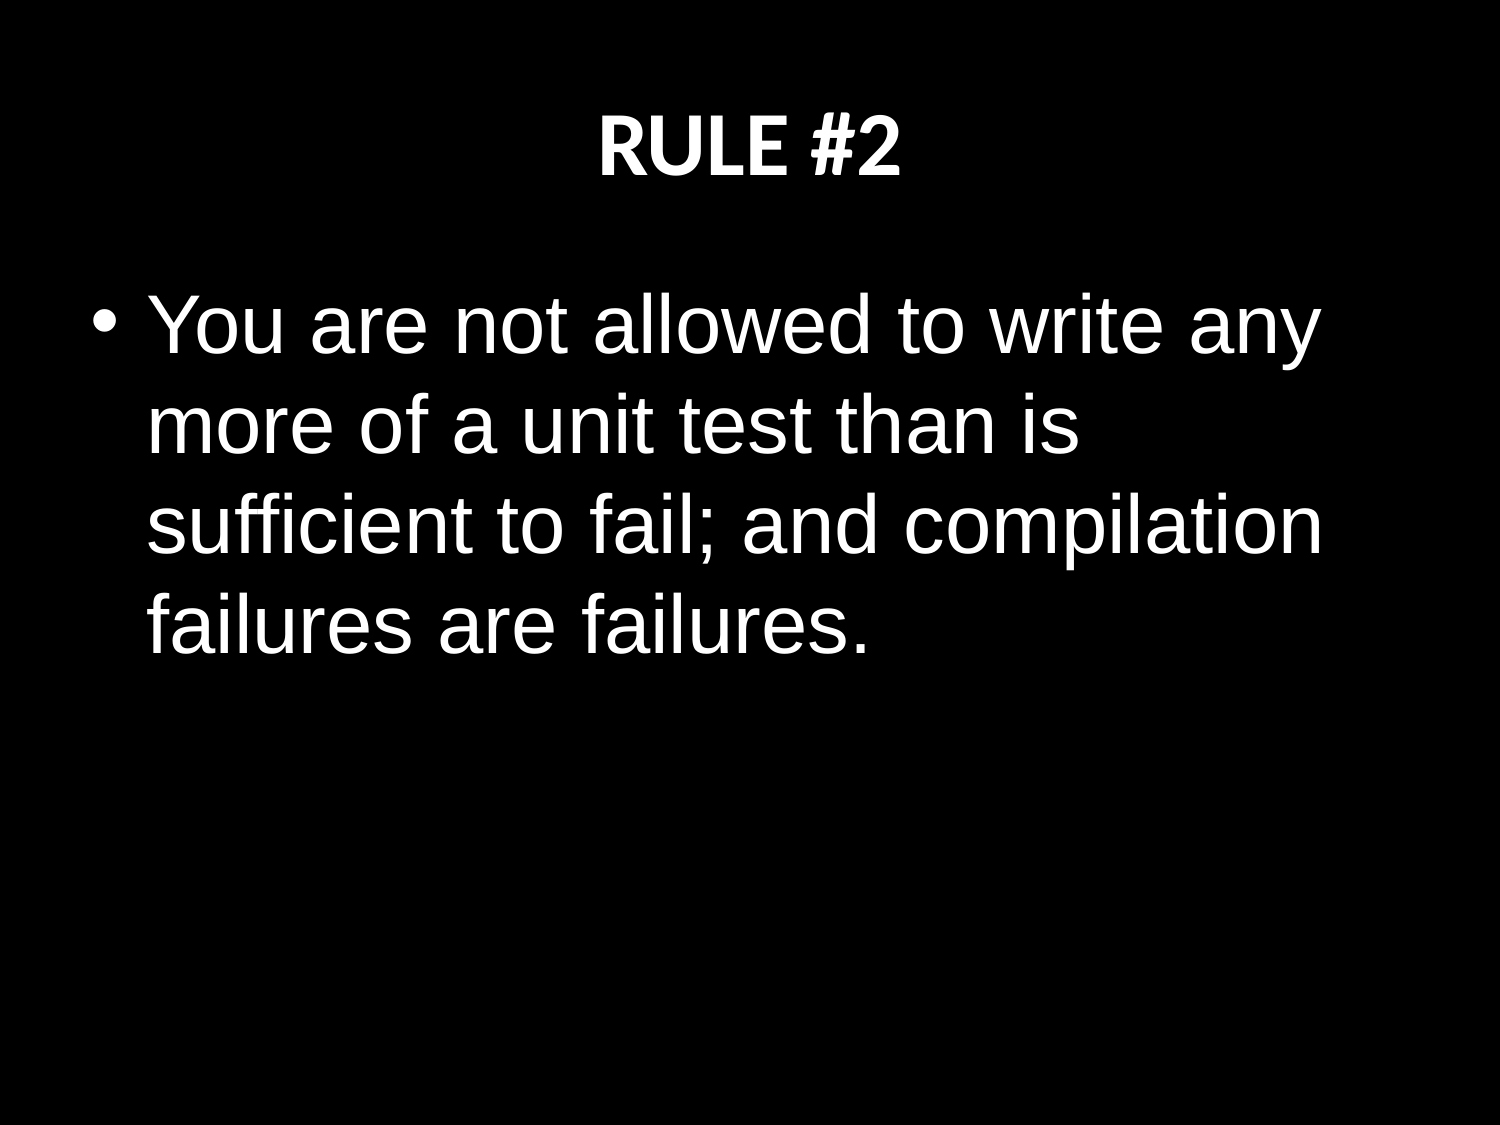

# RULE #2
You are not allowed to write any more of a unit test than is sufficient to fail; and compilation failures are failures.